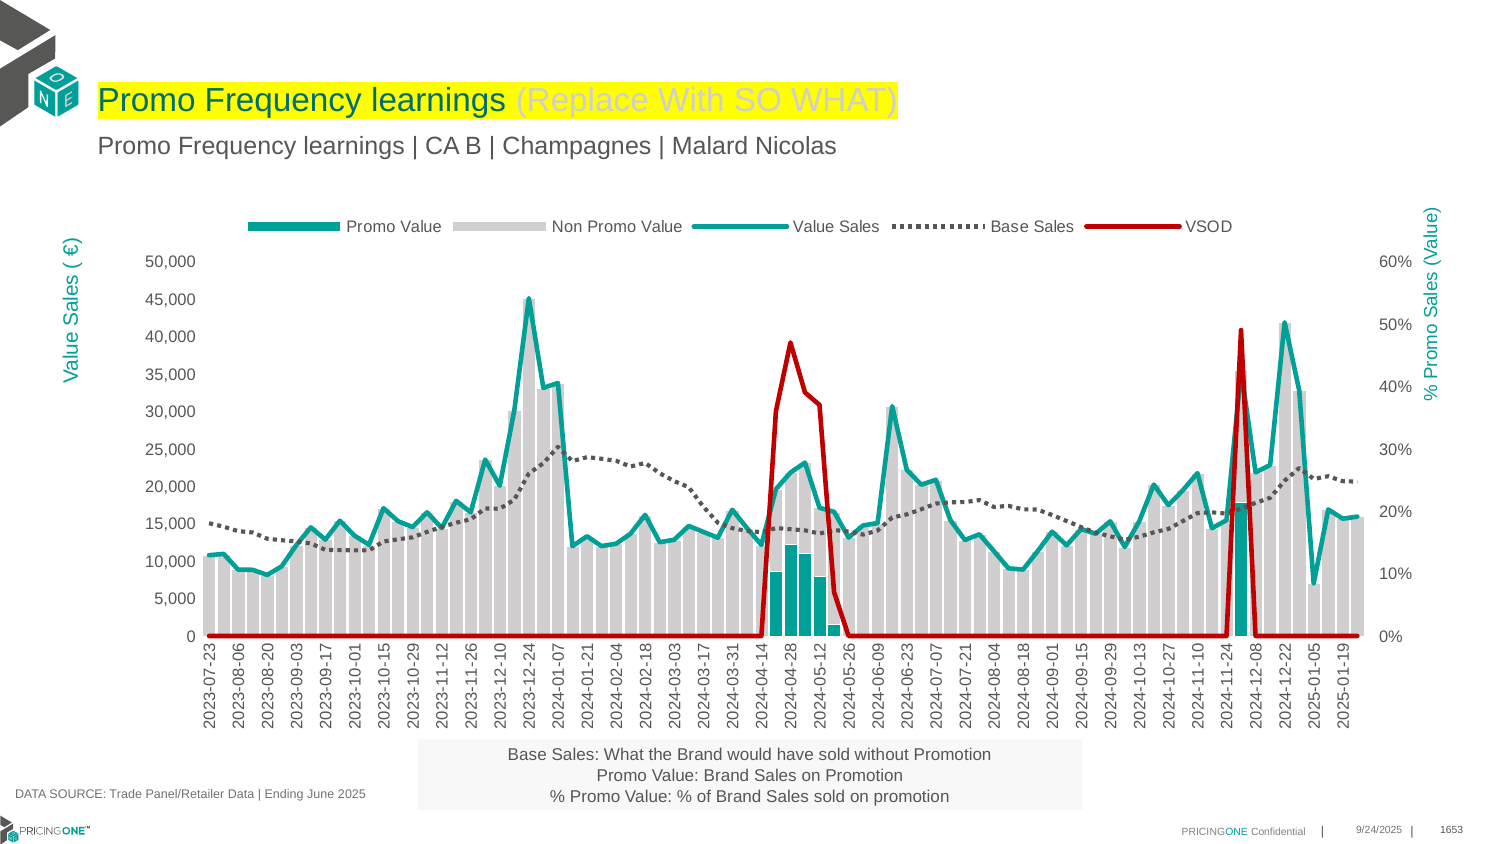

# Promo Frequency learnings (Replace With SO WHAT)
Promo Frequency learnings | CA B | Champagnes | Malard Nicolas

### Chart

| Category | Promo Value | Non Promo Value | Value Sales | Base Sales | VSOD |
|---|---|---|---|---|---|
| 45130 | 0.0 | 10780.0 | 10780.0 | 15042.0 | 0.0 |
| 45137 | 0.0 | 10946.0 | 10946.0 | 14573.0 | 0.0 |
| 45144 | 0.0 | 8856.0 | 8856.0 | 13986.0 | 0.0 |
| 45151 | 0.0 | 8824.0 | 8824.0 | 13802.0 | 0.0 |
| 45158 | 0.0 | 8137.0 | 8137.0 | 12975.0 | 0.0 |
| 45165 | 0.0 | 9296.0 | 9296.0 | 12769.0 | 0.0 |
| 45172 | 0.0 | 12117.0 | 12117.0 | 12617.0 | 0.0 |
| 45179 | 0.0 | 14494.0 | 14494.0 | 12340.0 | 0.0 |
| 45186 | 0.0 | 12849.0 | 12849.0 | 11497.0 | 0.0 |
| 45193 | 0.0 | 15373.0 | 15373.0 | 11449.0 | 0.0 |
| 45200 | 0.0 | 13397.0 | 13397.0 | 11422.0 | 0.0 |
| 45207 | 0.0 | 12163.0 | 12163.0 | 11418.0 | 0.0 |
| 45214 | 0.0 | 17040.0 | 17040.0 | 12603.0 | 0.0 |
| 45221 | 0.0 | 15319.0 | 15319.0 | 12893.0 | 0.0 |
| 45228 | 0.0 | 14532.0 | 14532.0 | 13162.0 | 0.0 |
| 45235 | 0.0 | 16494.0 | 16494.0 | 13883.0 | 0.0 |
| 45242 | 0.0 | 14399.0 | 14399.0 | 14547.0 | 0.0 |
| 45249 | 0.0 | 18025.0 | 18025.0 | 15101.0 | 0.0 |
| 45256 | 0.0 | 16490.0 | 16490.0 | 15571.0 | 0.0 |
| 45263 | 0.0 | 23546.0 | 23546.0 | 17020.0 | 0.0 |
| 45270 | 0.0 | 20056.0 | 20056.0 | 16972.0 | 0.0 |
| 45277 | 0.0 | 30113.0 | 30113.0 | 18183.0 | 0.0 |
| 45284 | 0.0 | 45082.0 | 45082.0 | 21685.0 | 0.0 |
| 45291 | 0.0 | 33117.0 | 33117.0 | 23054.0 | 0.0 |
| 45298 | 0.0 | 33766.0 | 33766.0 | 25234.0 | 0.0 |
| 45305 | 0.0 | 11974.0 | 11974.0 | 23343.0 | 0.0 |
| 45312 | 0.0 | 13310.0 | 13310.0 | 23872.0 | 0.0 |
| 45319 | 0.0 | 11991.0 | 11991.0 | 23656.0 | 0.0 |
| 45326 | 0.0 | 12305.0 | 12305.0 | 23380.0 | 0.0 |
| 45333 | 0.0 | 13635.0 | 13635.0 | 22617.0 | 0.0 |
| 45340 | 0.0 | 16152.0 | 16152.0 | 23085.0 | 0.0 |
| 45347 | 0.0 | 12510.0 | 12510.0 | 21723.0 | 0.0 |
| 45354 | 0.0 | 12838.0 | 12838.0 | 20676.0 | 0.0 |
| 45361 | 0.0 | 14678.0 | 14678.0 | 19846.0 | 0.0 |
| 45368 | 0.0 | 13890.0 | 13890.0 | 17268.0 | 0.0 |
| 45375 | 0.0 | 13107.0 | 13107.0 | 15113.0 | 0.0 |
| 45382 | 0.0 | 16837.0 | 16837.0 | 14379.0 | 0.0 |
| 45389 | 0.0 | 14409.0 | 14409.0 | 14029.0 | 0.0 |
| 45396 | 0.0 | 12151.0 | 12151.0 | 13843.0 | 0.0 |
| 45403 | 8652.0 | 10937.0 | 19589.0 | 14396.0 | 0.36 |
| 45410 | 12266.0 | 9542.0 | 21808.0 | 14245.0 | 0.47 |
| 45417 | 11028.0 | 12106.0 | 23134.0 | 14086.0 | 0.39 |
| 45424 | 8008.0 | 9102.0 | 17110.0 | 13666.0 | 0.37 |
| 45431 | 1566.0 | 14999.0 | 16565.0 | 14139.0 | 0.07 |
| 45438 | 0.0 | 13127.0 | 13127.0 | 13940.0 | 0.0 |
| 45445 | 0.0 | 14752.0 | 14752.0 | 13520.0 | 0.0 |
| 45452 | 0.0 | 15059.0 | 15059.0 | 14075.0 | 0.0 |
| 45459 | 0.0 | 30667.0 | 30667.0 | 15810.0 | 0.0 |
| 45466 | 0.0 | 22187.0 | 22187.0 | 16216.0 | 0.0 |
| 45473 | 0.0 | 20199.0 | 20199.0 | 16904.0 | 0.0 |
| 45480 | 0.0 | 20846.0 | 20846.0 | 17666.0 | 0.0 |
| 45487 | 0.0 | 15474.0 | 15474.0 | 17835.0 | 0.0 |
| 45494 | 0.0 | 12798.0 | 12798.0 | 17864.0 | 0.0 |
| 45501 | 0.0 | 13566.0 | 13566.0 | 18135.0 | 0.0 |
| 45508 | 0.0 | 11314.0 | 11314.0 | 17220.0 | 0.0 |
| 45515 | 0.0 | 9019.0 | 9019.0 | 17361.0 | 0.0 |
| 45522 | 0.0 | 8858.0 | 8858.0 | 16903.0 | 0.0 |
| 45529 | 0.0 | 11291.0 | 11291.0 | 16865.0 | 0.0 |
| 45536 | 0.0 | 13911.0 | 13911.0 | 16140.0 | 0.0 |
| 45543 | 0.0 | 12094.0 | 12094.0 | 15339.0 | 0.0 |
| 45550 | 0.0 | 14273.0 | 14273.0 | 14510.0 | 0.0 |
| 45557 | 0.0 | 13639.0 | 13639.0 | 13790.0 | 0.0 |
| 45564 | 0.0 | 15295.0 | 15295.0 | 13298.0 | 0.0 |
| 45571 | 0.0 | 11875.0 | 11875.0 | 12834.0 | 0.0 |
| 45578 | 0.0 | 15320.0 | 15320.0 | 13246.0 | 0.0 |
| 45585 | 0.0 | 20211.0 | 20211.0 | 13830.0 | 0.0 |
| 45592 | 0.0 | 17455.0 | 17455.0 | 14280.0 | 0.0 |
| 45599 | 0.0 | 19437.0 | 19437.0 | 15332.0 | 0.0 |
| 45606 | 0.0 | 21730.0 | 21730.0 | 16394.0 | 0.0 |
| 45613 | 0.0 | 14378.0 | 14378.0 | 16502.0 | 0.0 |
| 45620 | 0.0 | 15440.0 | 15440.0 | 16327.0 | 0.0 |
| 45627 | 17902.0 | 17495.0 | 35397.0 | 16977.0 | 0.49 |
| 45634 | 0.0 | 21839.0 | 21839.0 | 17757.0 | 0.0 |
| 45641 | 0.0 | 22819.0 | 22819.0 | 18437.0 | 0.0 |
| 45648 | 0.0 | 41860.0 | 41860.0 | 20714.0 | 0.0 |
| 45655 | 0.0 | 32774.0 | 32774.0 | 22423.0 | 0.0 |
| 45662 | 0.0 | 6994.0 | 6994.0 | 20962.0 | 0.0 |
| 45669 | 0.0 | 16881.0 | 16881.0 | 21326.0 | 0.0 |
| 45676 | 0.0 | 15648.0 | 15648.0 | 20660.0 | 0.0 |
| 45683 | 0.0 | 15924.0 | 15924.0 | 20609.0 | 0.0 |
% Promo Sales (Value)
Value Sales ( €)
Base Sales: What the Brand would have sold without Promotion
Promo Value: Brand Sales on Promotion
% Promo Value: % of Brand Sales sold on promotion
DATA SOURCE: Trade Panel/Retailer Data | Ending June 2025

9/24/2025
1653